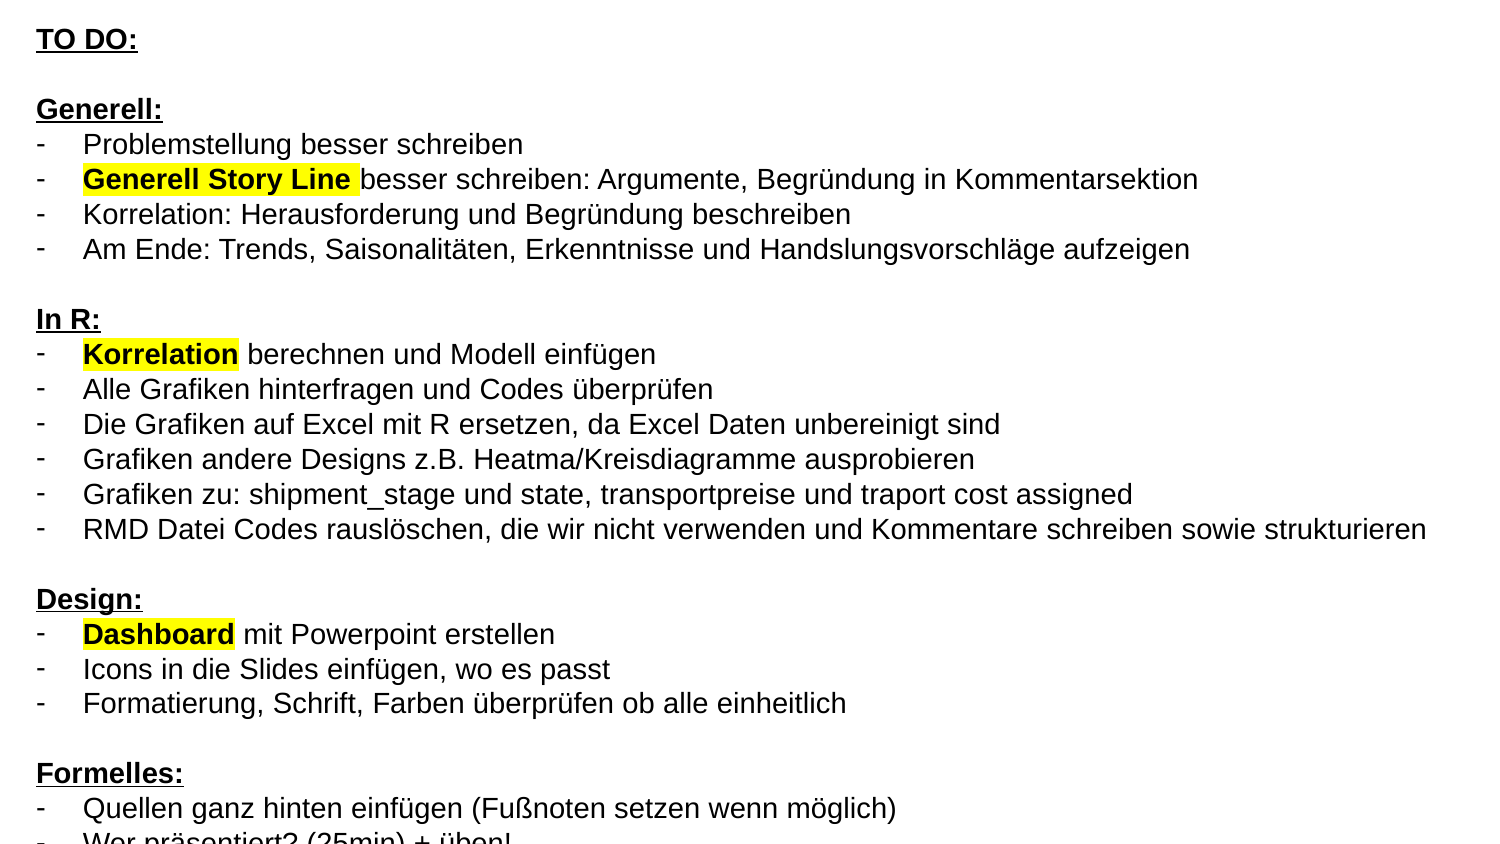

TO DO:

Generell:
Problemstellung besser schreiben
Generell Story Line besser schreiben: Argumente, Begründung in Kommentarsektion
Korrelation: Herausforderung und Begründung beschreiben
Am Ende: Trends, Saisonalitäten, Erkenntnisse und Handslungsvorschläge aufzeigen

In R:
Korrelation berechnen und Modell einfügen
Alle Grafiken hinterfragen und Codes überprüfen
Die Grafiken auf Excel mit R ersetzen, da Excel Daten unbereinigt sind
Grafiken andere Designs z.B. Heatma/Kreisdiagramme ausprobieren
Grafiken zu: shipment_stage und state, transportpreise und traport cost assigned
RMD Datei Codes rauslöschen, die wir nicht verwenden und Kommentare schreiben sowie strukturieren

Design:
Dashboard mit Powerpoint erstellen
Icons in die Slides einfügen, wo es passt
Formatierung, Schrift, Farben überprüfen ob alle einheitlich

Formelles:
Quellen ganz hinten einfügen (Fußnoten setzen wenn möglich)
Wer präsentiert? (25min) + üben!